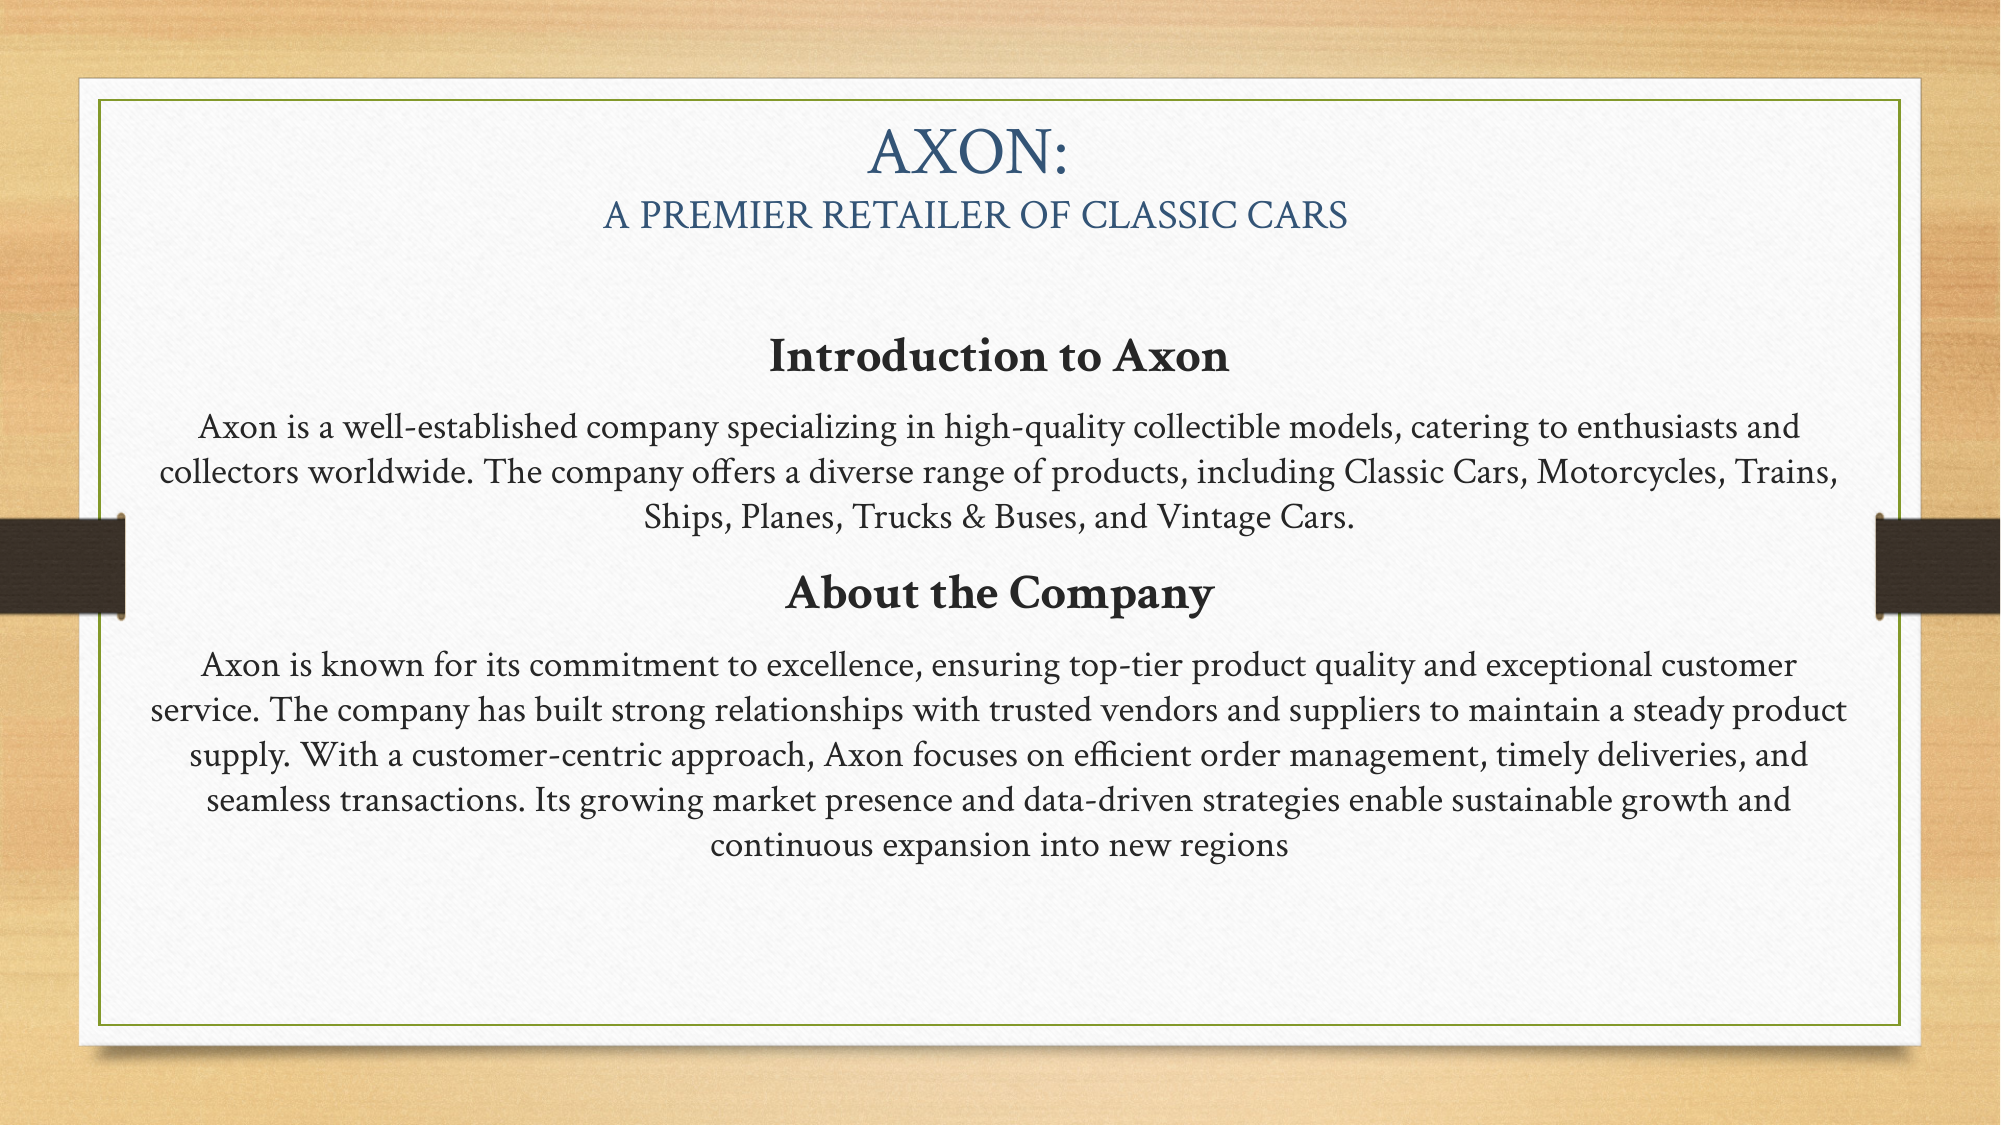

# AXON: A PREMIER RETAILER OF CLASSIC CARS
Introduction to Axon
Axon is a well-established company specializing in high-quality collectible models, catering to enthusiasts and collectors worldwide. The company offers a diverse range of products, including Classic Cars, Motorcycles, Trains, Ships, Planes, Trucks & Buses, and Vintage Cars.
About the Company
Axon is known for its commitment to excellence, ensuring top-tier product quality and exceptional customer service. The company has built strong relationships with trusted vendors and suppliers to maintain a steady product supply. With a customer-centric approach, Axon focuses on efficient order management, timely deliveries, and seamless transactions. Its growing market presence and data-driven strategies enable sustainable growth and continuous expansion into new regions